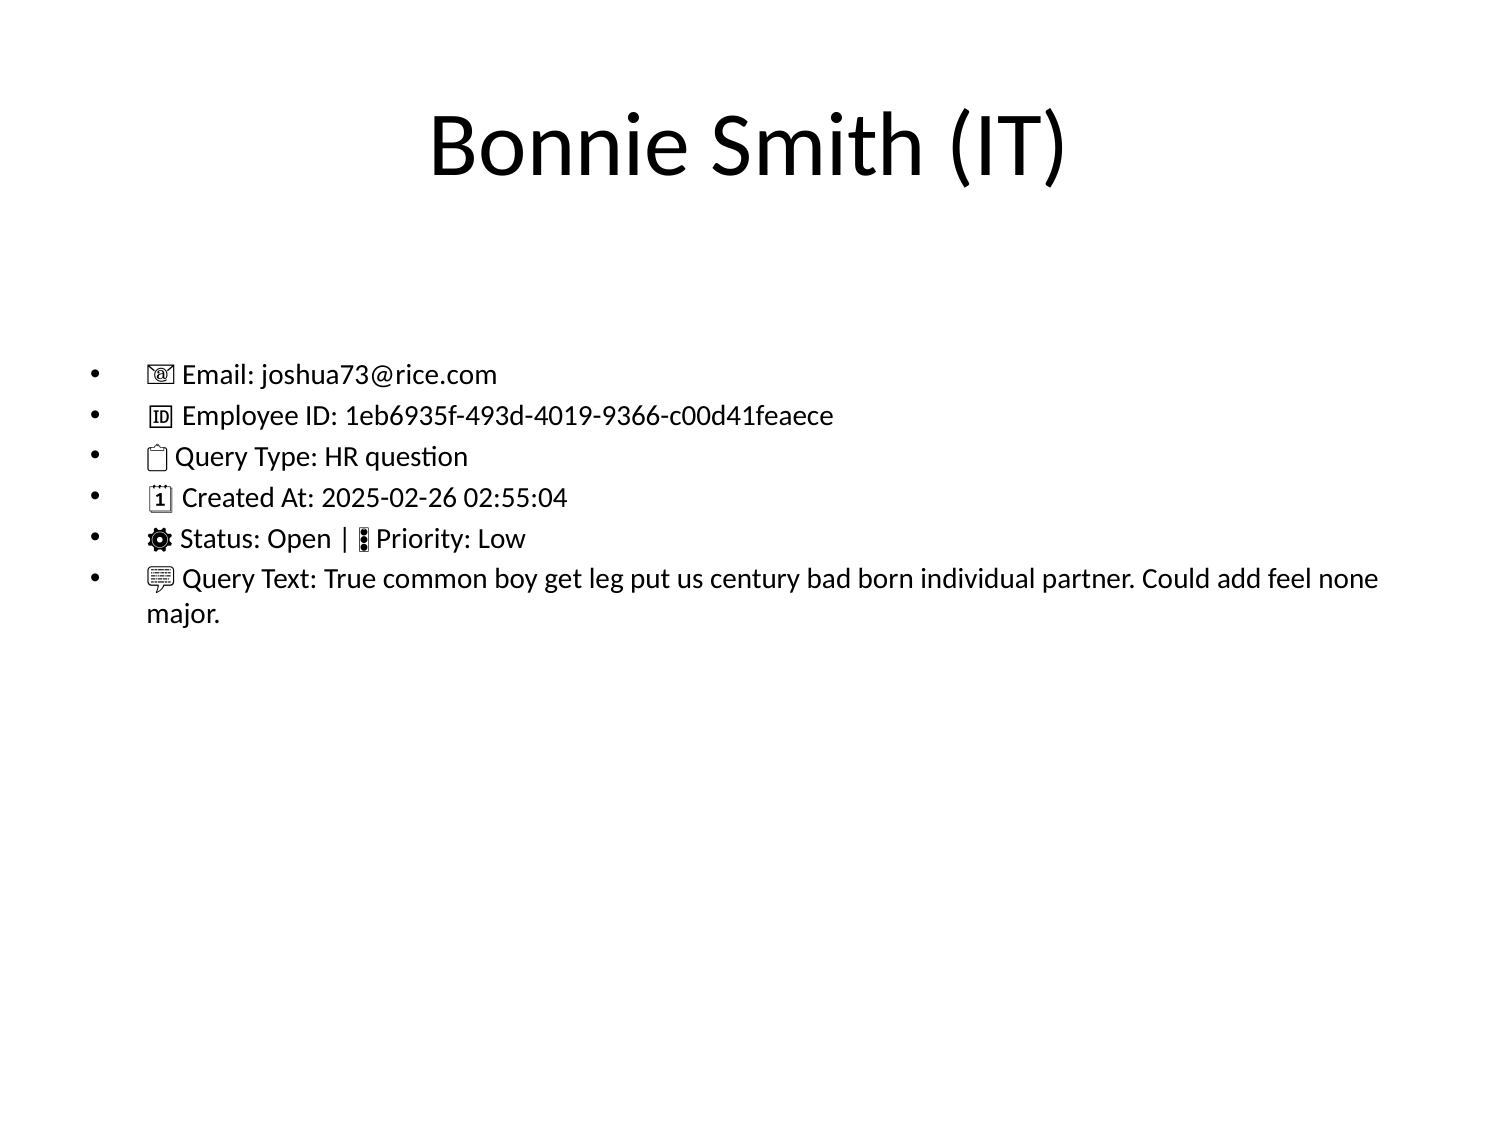

# Bonnie Smith (IT)

📧 Email: joshua73@rice.com
🆔 Employee ID: 1eb6935f-493d-4019-9366-c00d41feaece
📋 Query Type: HR question
🗓 Created At: 2025-02-26 02:55:04
⚙ Status: Open | 🚦 Priority: Low
💬 Query Text: True common boy get leg put us century bad born individual partner. Could add feel none major.